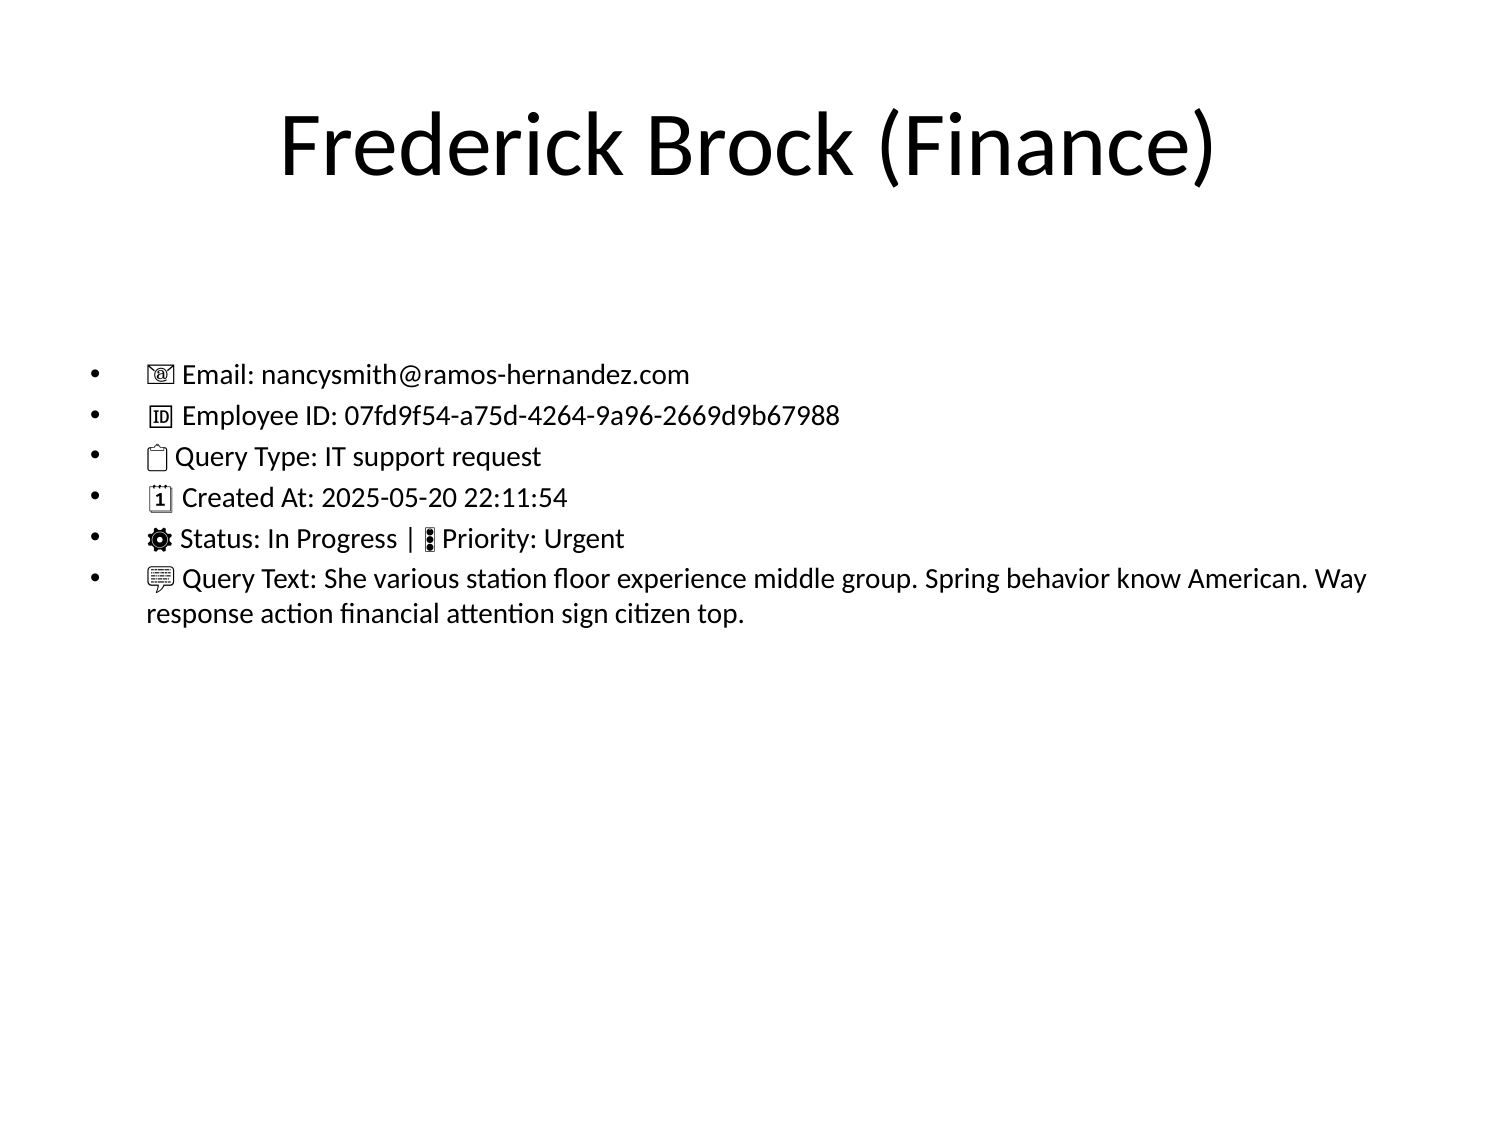

# Frederick Brock (Finance)

📧 Email: nancysmith@ramos-hernandez.com
🆔 Employee ID: 07fd9f54-a75d-4264-9a96-2669d9b67988
📋 Query Type: IT support request
🗓 Created At: 2025-05-20 22:11:54
⚙ Status: In Progress | 🚦 Priority: Urgent
💬 Query Text: She various station floor experience middle group. Spring behavior know American. Way response action financial attention sign citizen top.